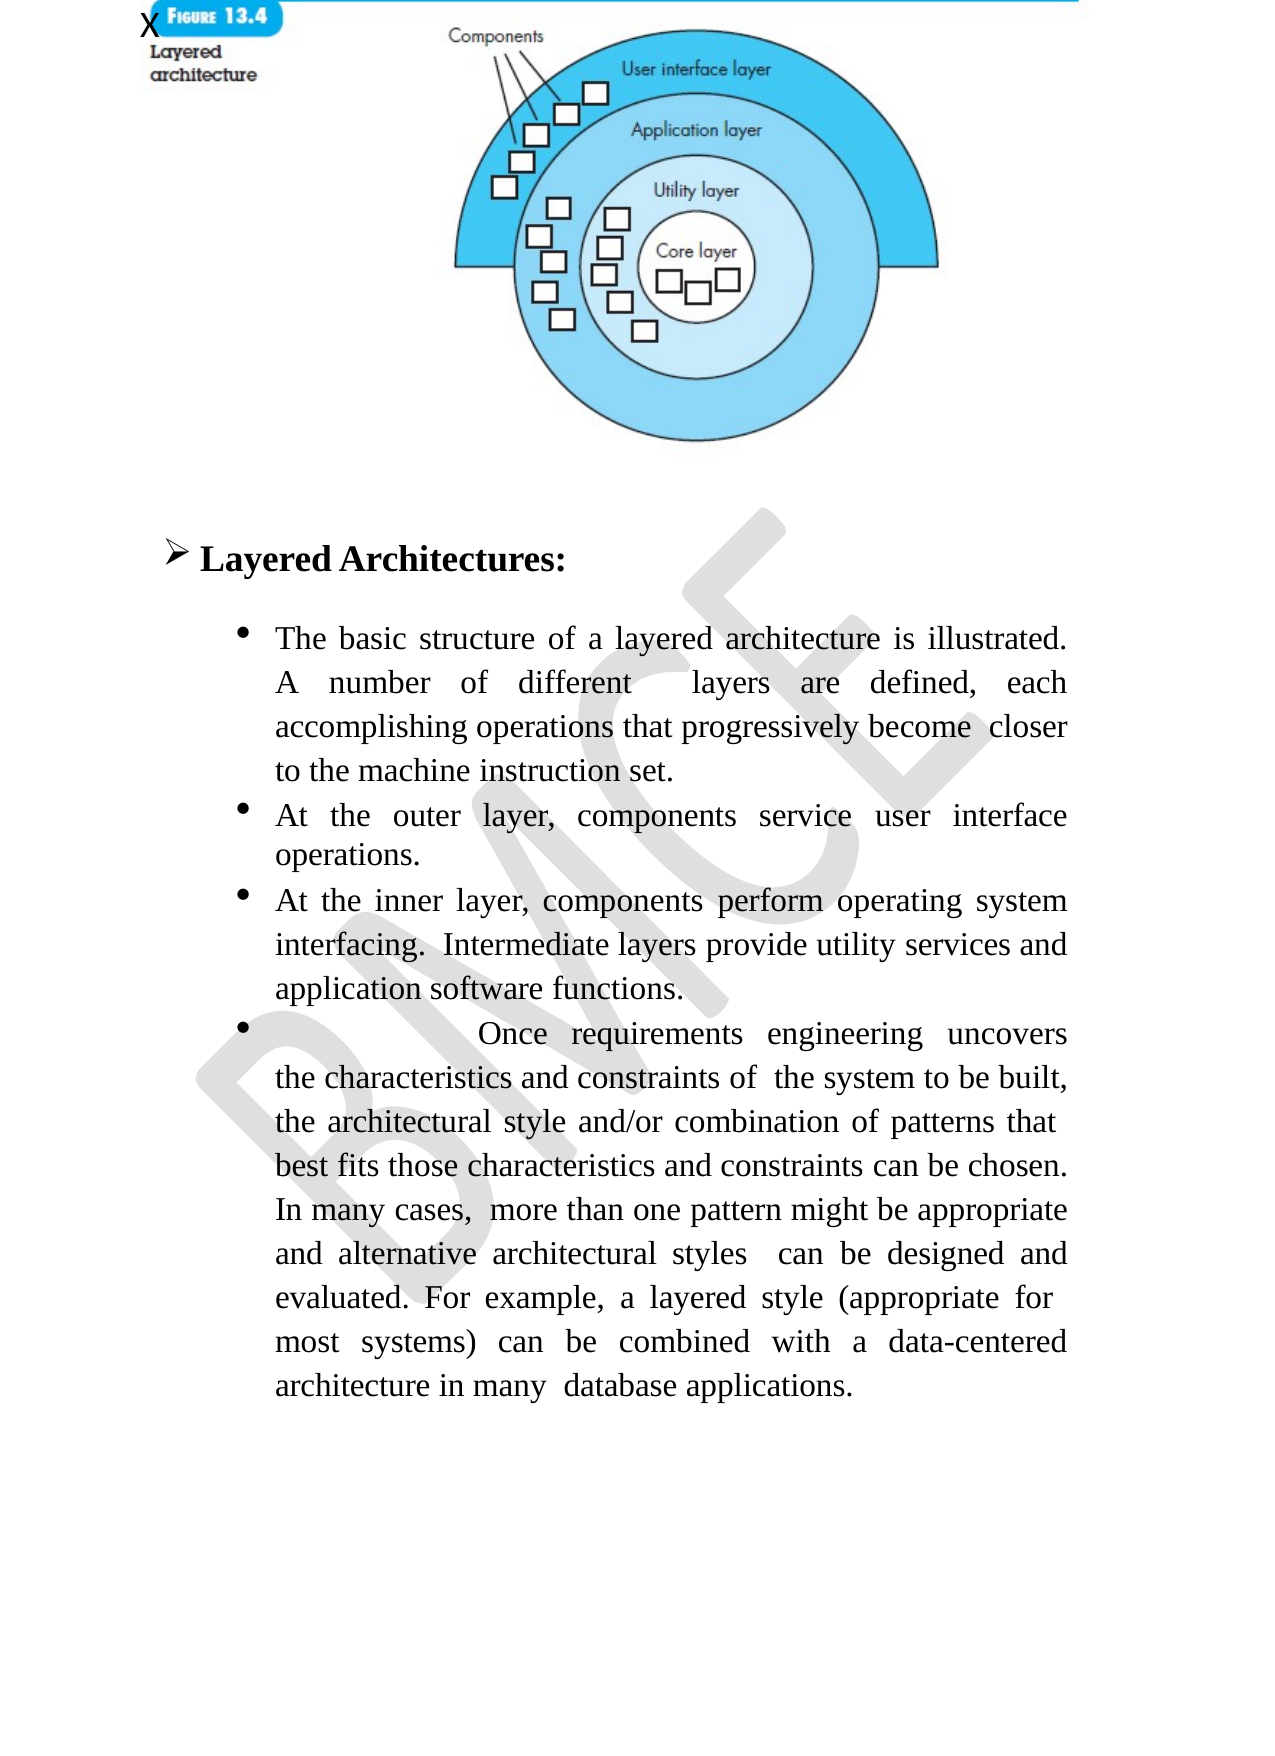

X
Layered Architectures:

The basic structure of a layered architecture is illustrated. A number of different  layers are defined, each accomplishing operations that progressively become  closer to the machine instruction set.
At the outer layer, components service user interface operations.
At the inner layer, components perform operating system interfacing.  Intermediate layers provide utility services and application software functions.
	Once requirements engineering uncovers the characteristics and constraints of  the system to be built, the architectural style and/or combination of patterns that  best fits those characteristics and constraints can be chosen. In many cases,  more than one pattern might be appropriate and alternative architectural styles  can be designed and evaluated. For example, a layered style (appropriate for  most systems) can be combined with a data-centered architecture in many  database applications.